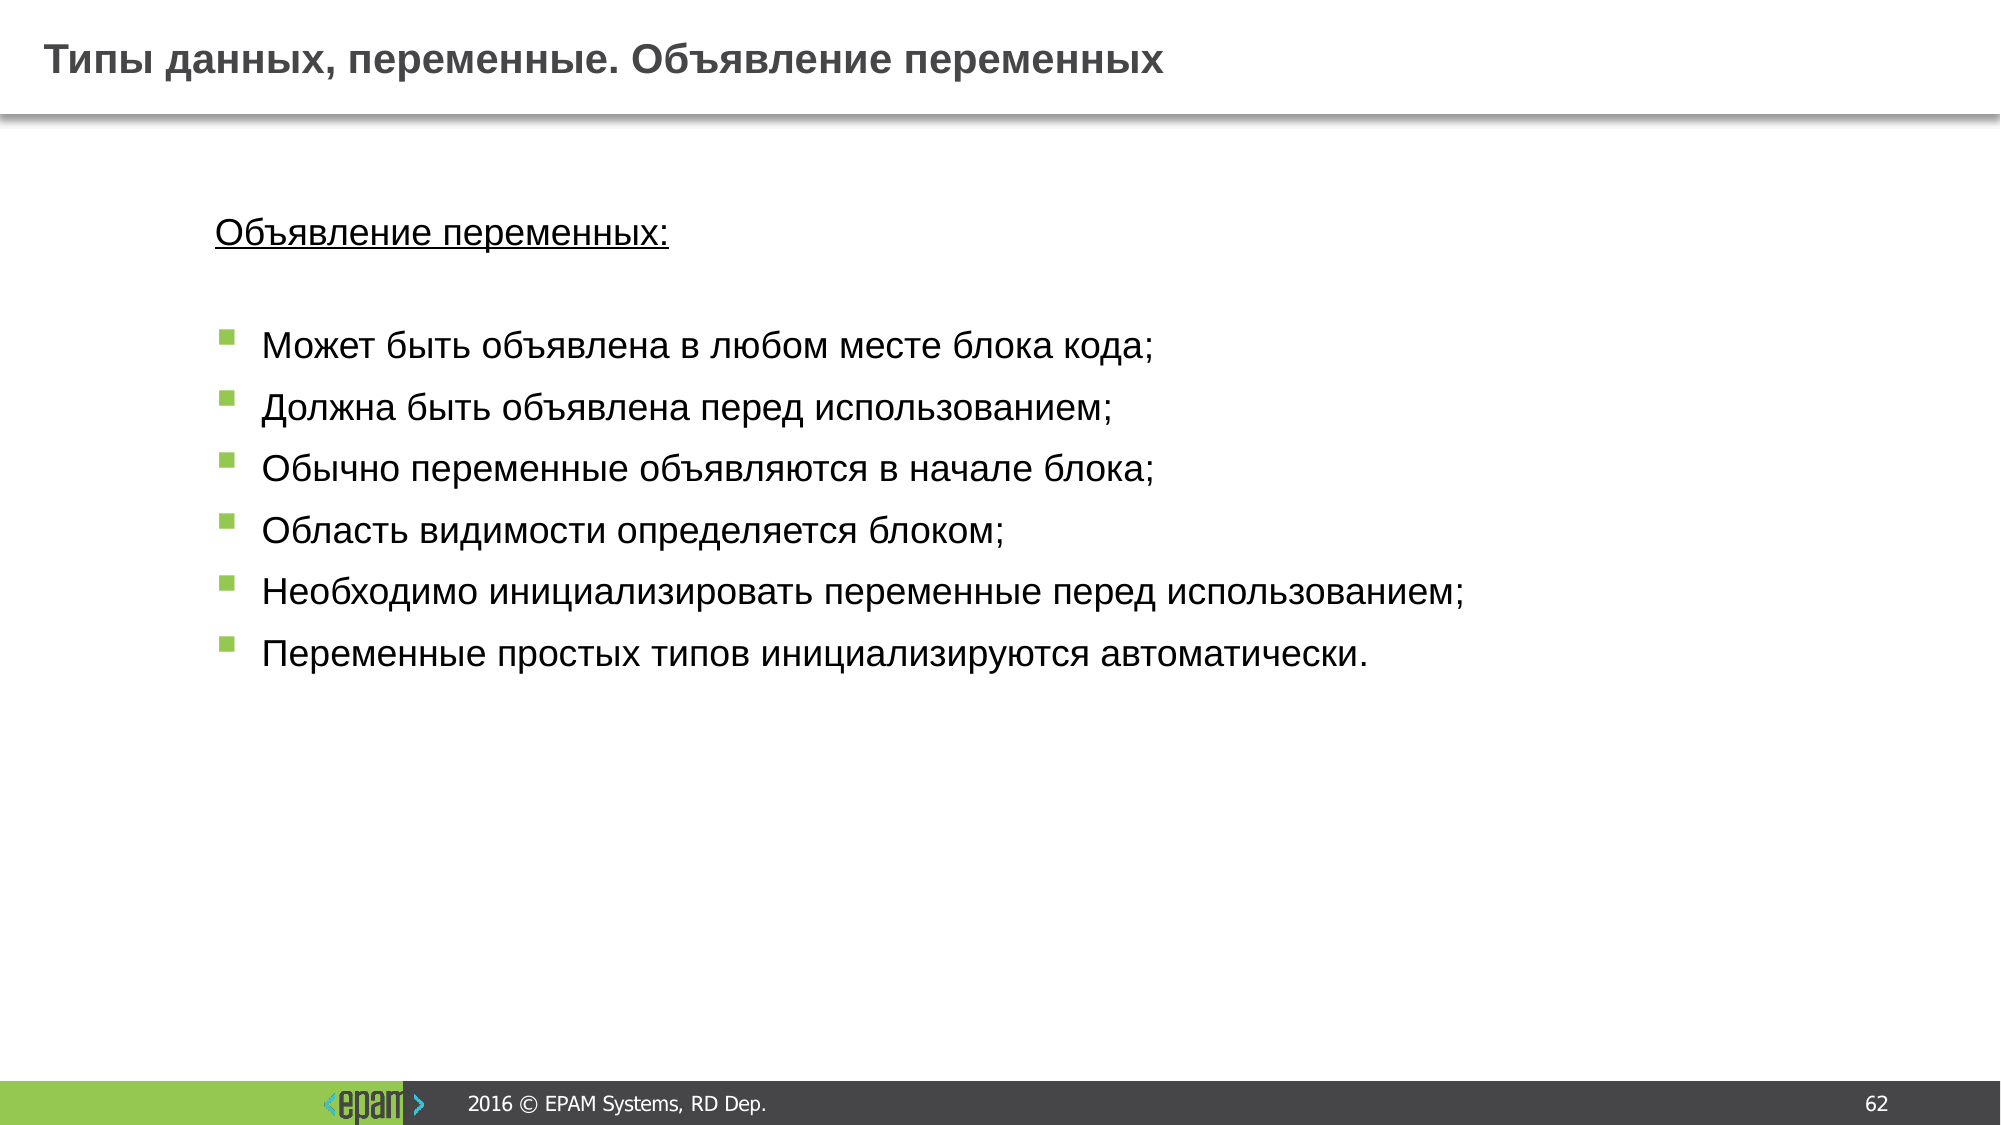

# Типы данных, переменные. Объявление переменных
Объявление переменных:

Может быть объявлена в любом месте блока кода;
Должна быть объявлена перед использованием;
Обычно переменные объявляются в начале блока;
Область видимости определяется блоком;
Необходимо инициализировать переменные перед использованием;
Переменные простых типов инициализируются автоматически.

2016 © EPAM Systems, RD Dep.
62